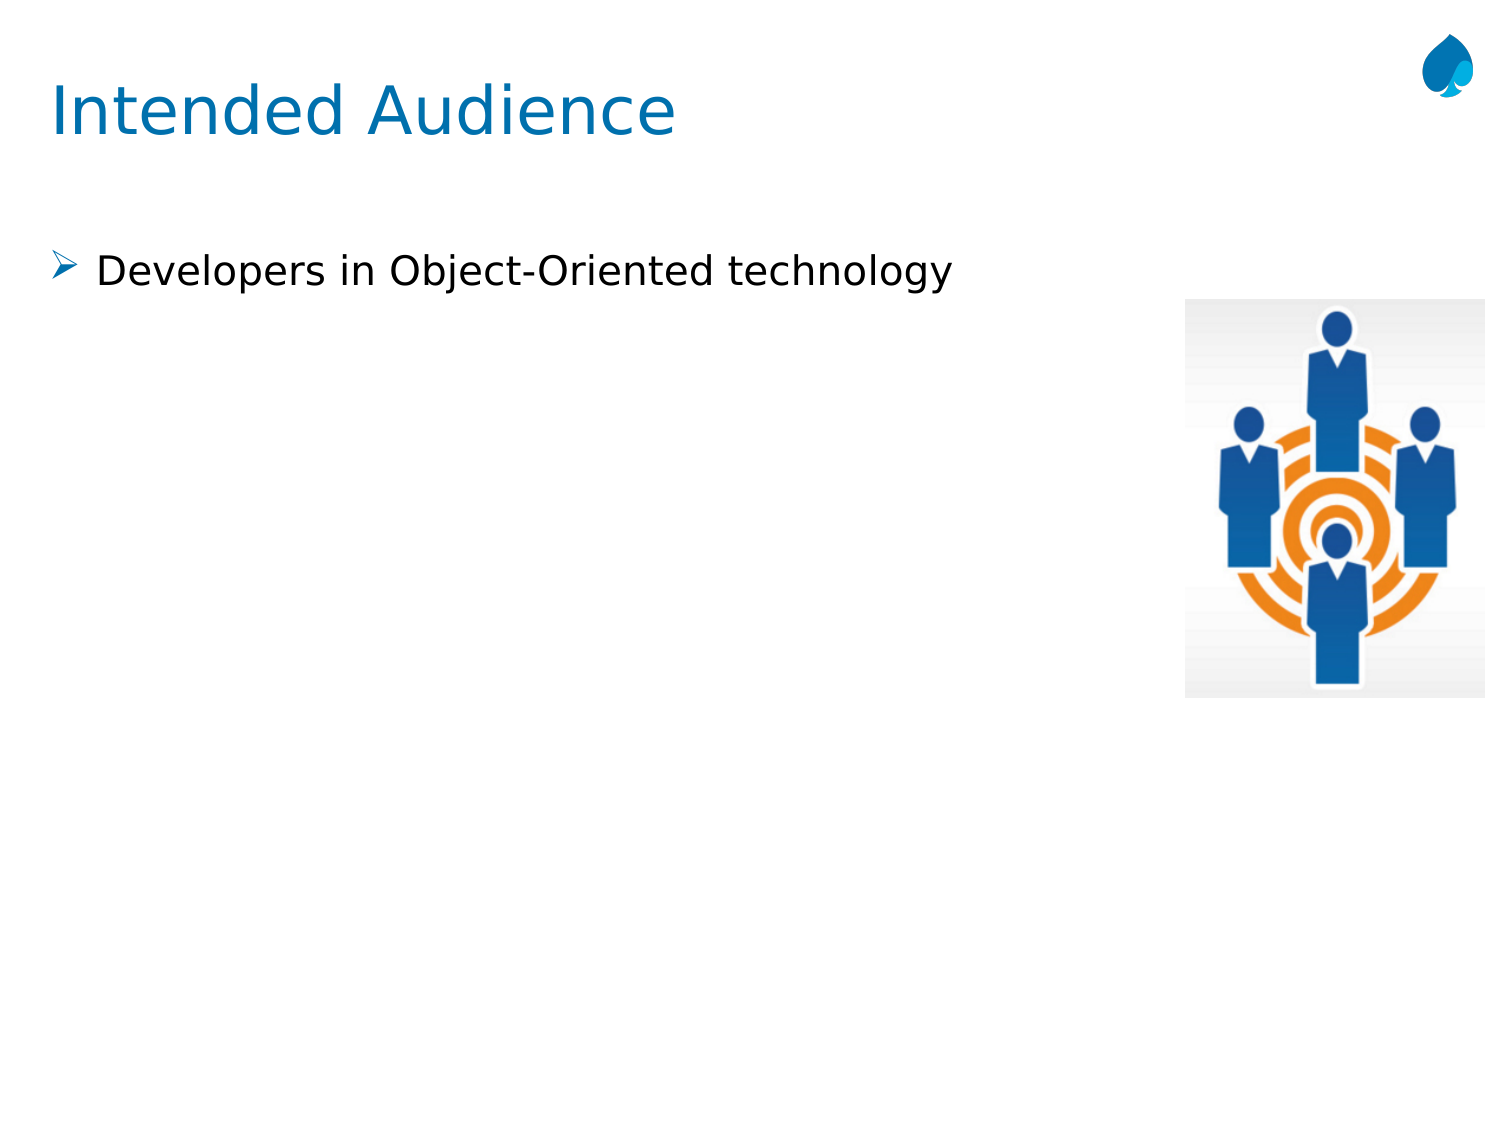

# Intended Audience
Developers in Object-Oriented technology